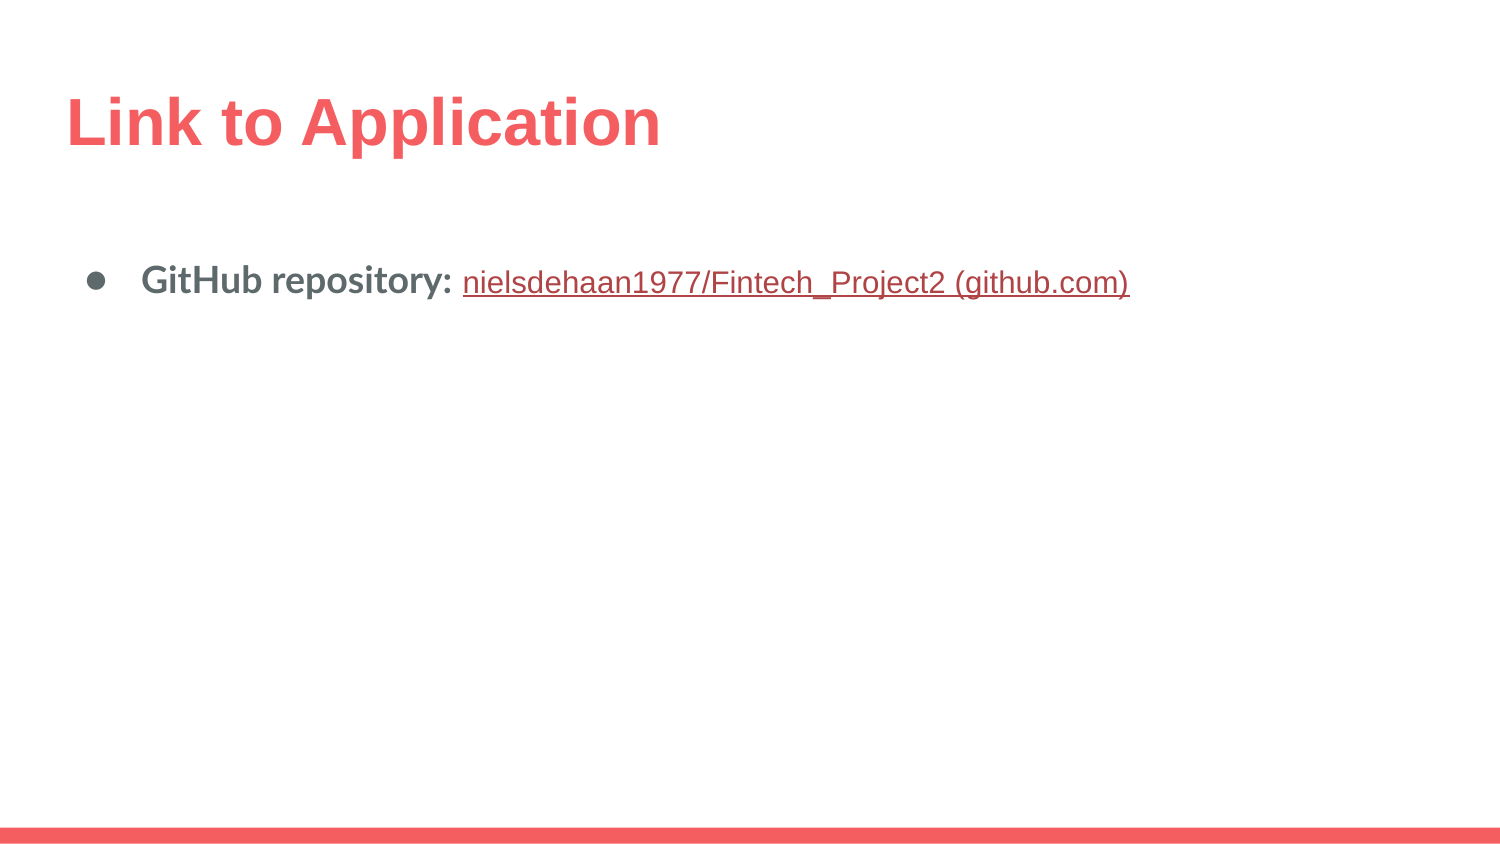

# Link to Application

GitHub repository: nielsdehaan1977/Fintech_Project2 (github.com)